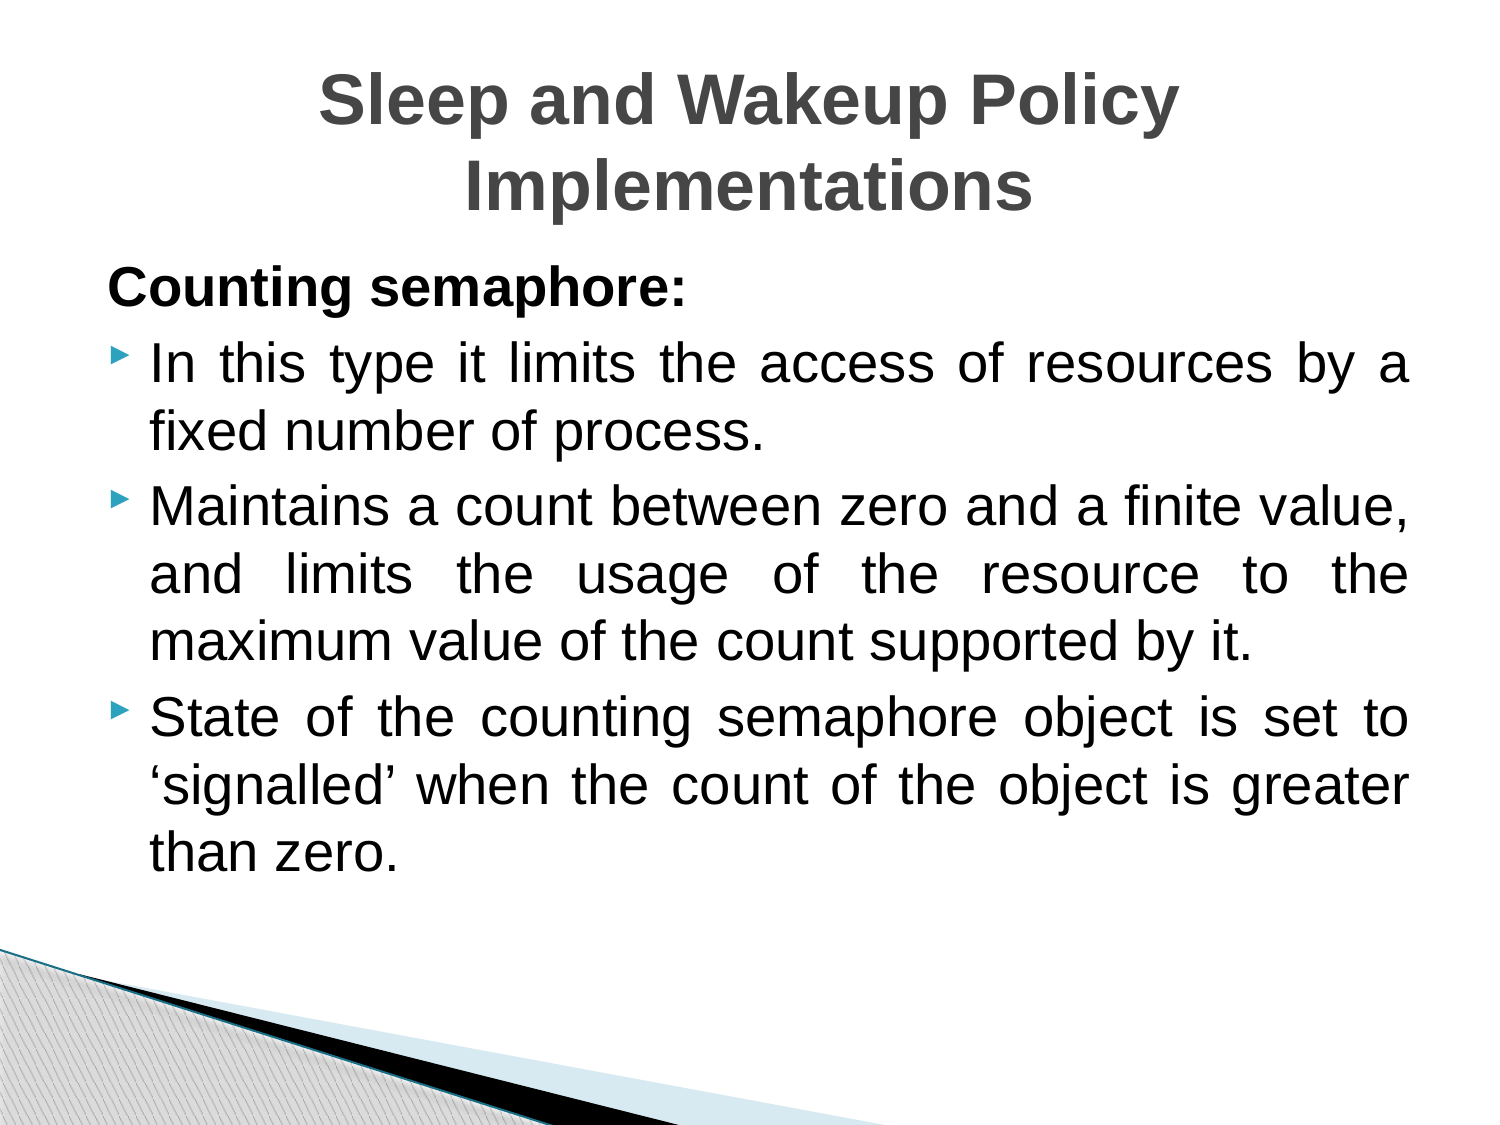

# Sleep and Wakeup Policy Implementations
Counting semaphore:
In this type it limits the access of resources by a fixed number of process.
Maintains a count between zero and a finite value, and limits the usage of the resource to the maximum value of the count supported by it.
State of the counting semaphore object is set to ‘signalled’ when the count of the object is greater than zero.